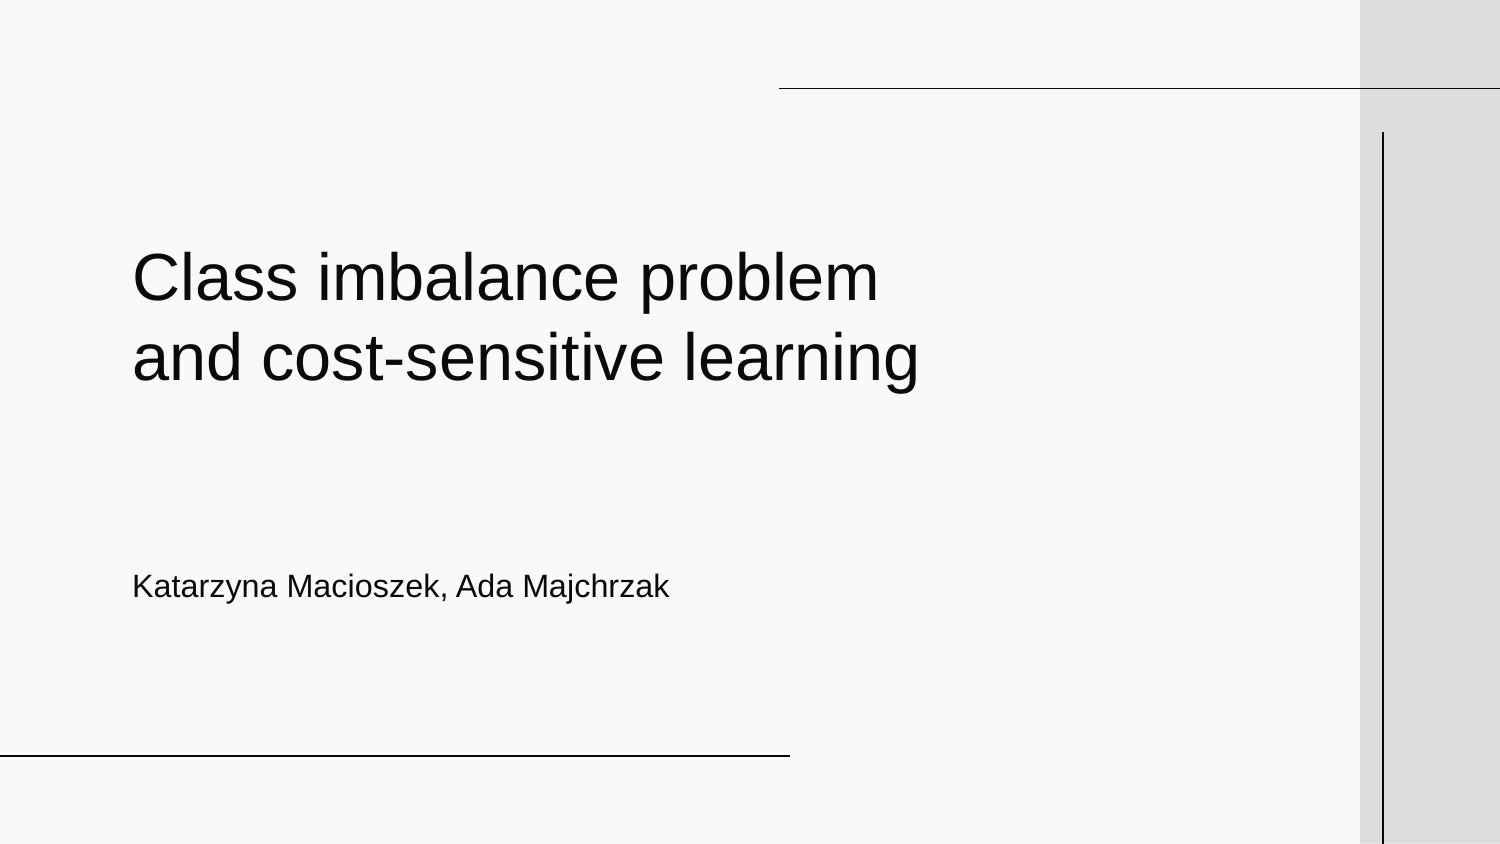

# Class imbalance problem and cost-sensitive learning
Katarzyna Macioszek, Ada Majchrzak